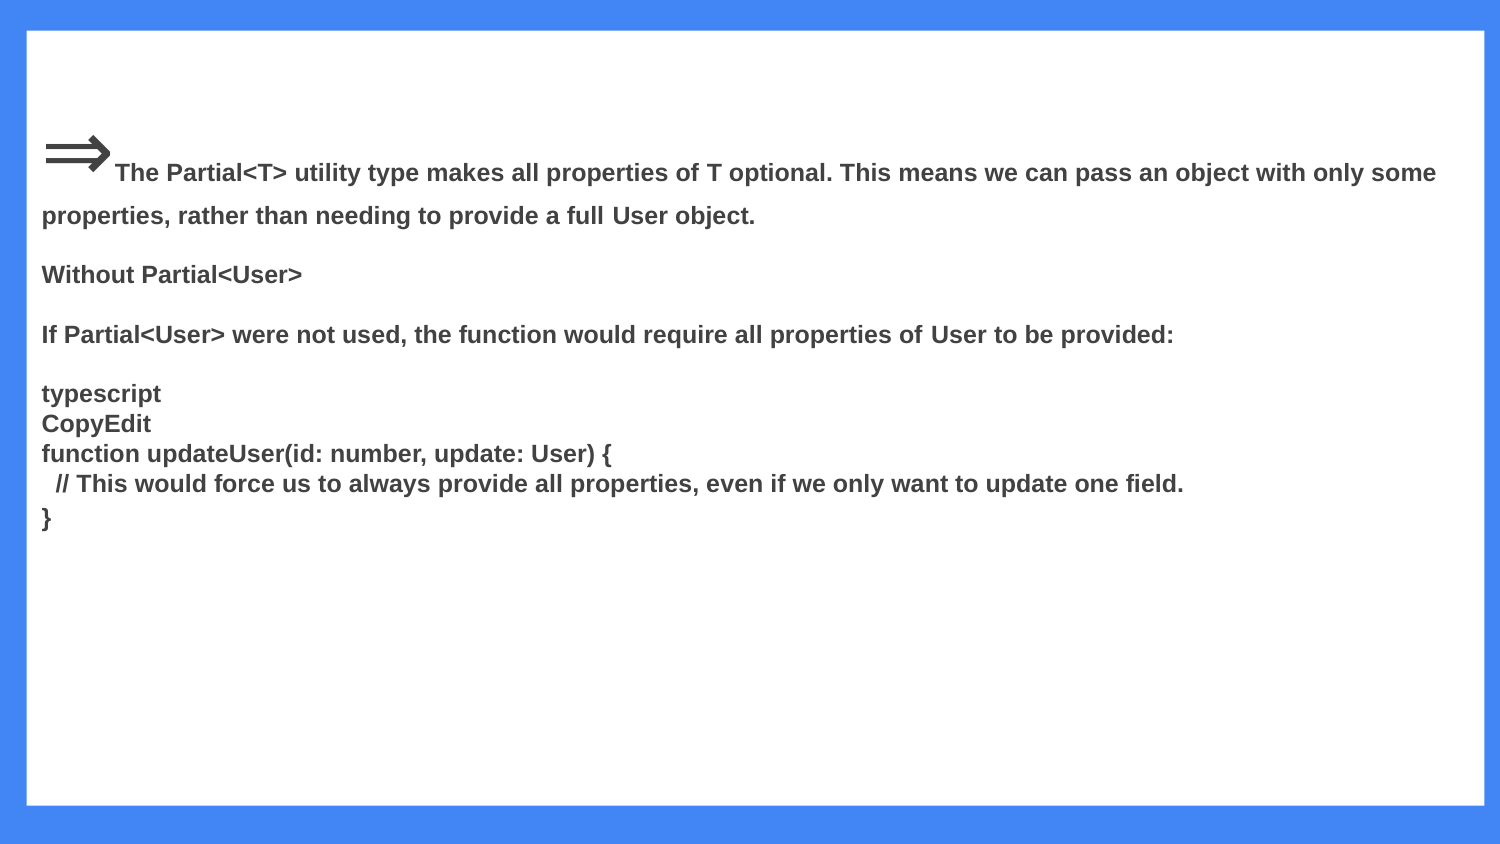

# ⇒The Partial<T> utility type makes all properties of T optional. This means we can pass an object with only some properties, rather than needing to provide a full User object.
Without Partial<User>
If Partial<User> were not used, the function would require all properties of User to be provided:
typescript
CopyEdit
function updateUser(id: number, update: User) {
  // This would force us to always provide all properties, even if we only want to update one field.
}